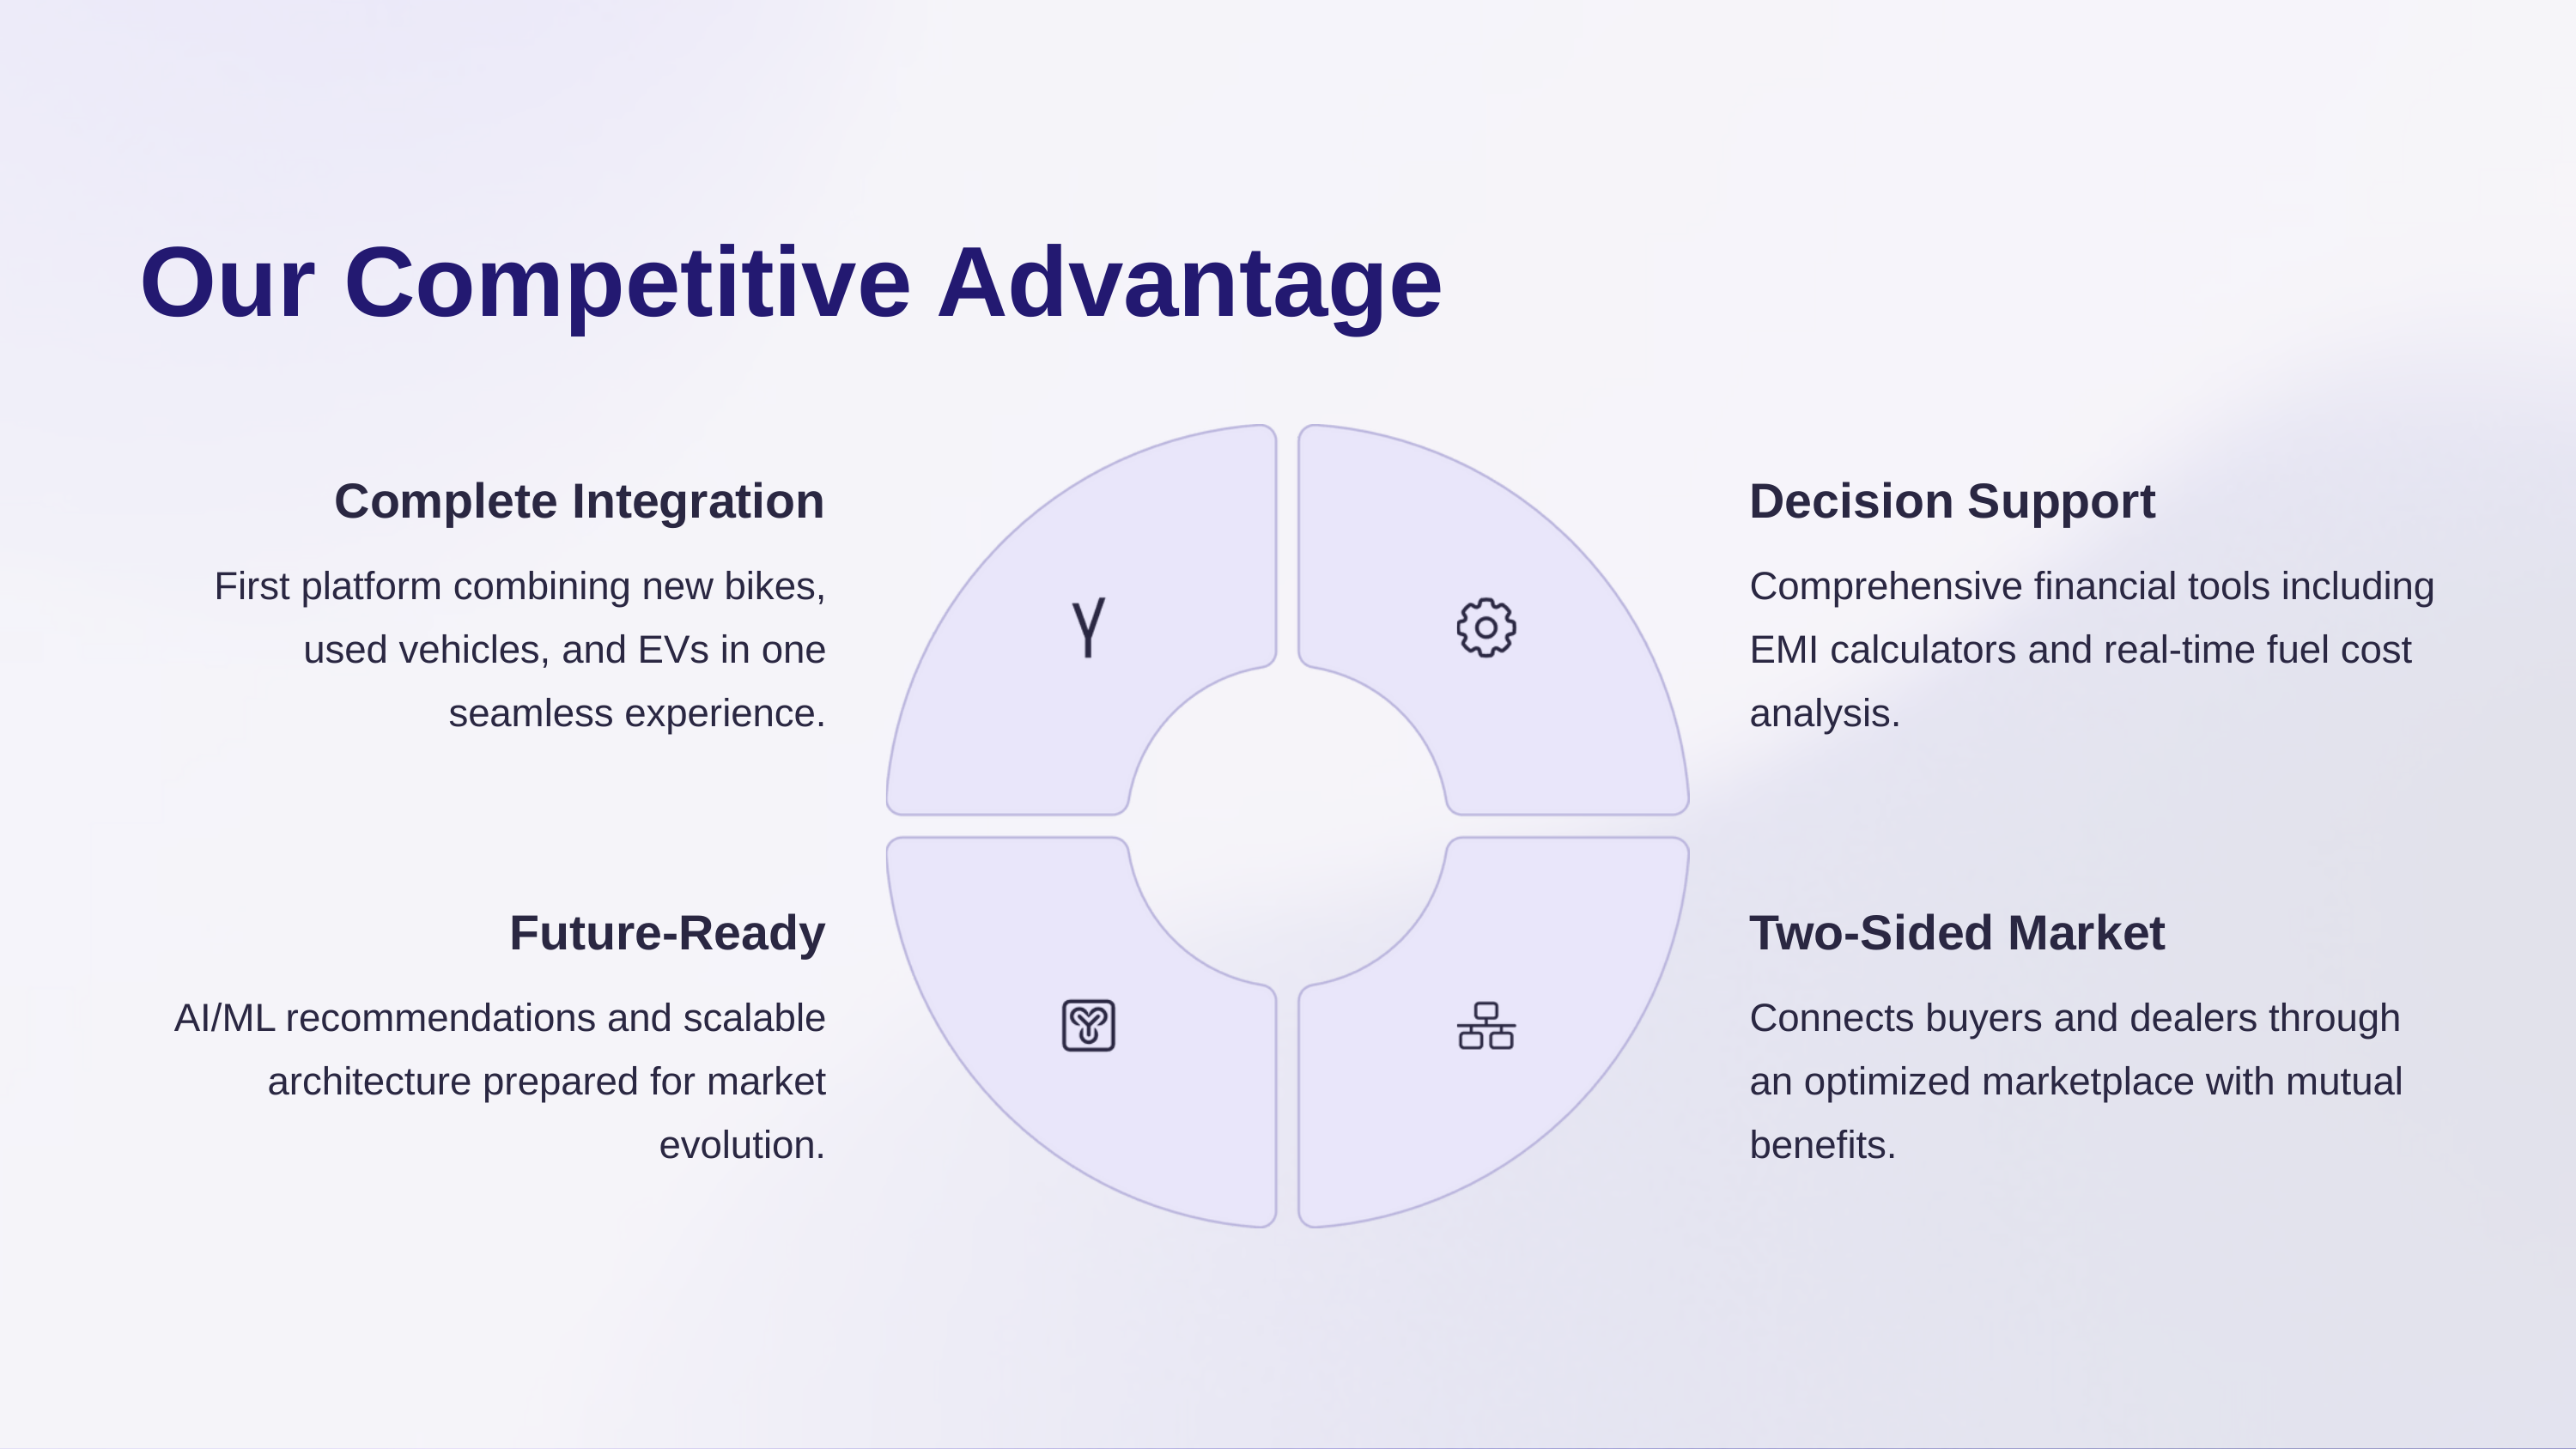

Our Competitive Advantage

Complete Integration
Decision Support
First platform combining new bikes, used vehicles, and EVs in one seamless experience.
Comprehensive financial tools including EMI calculators and real-time fuel cost analysis.

Future-Ready
Two-Sided Market
AI/ML recommendations and scalable architecture prepared for market evolution.
Connects buyers and dealers through an optimized marketplace with mutual benefits.